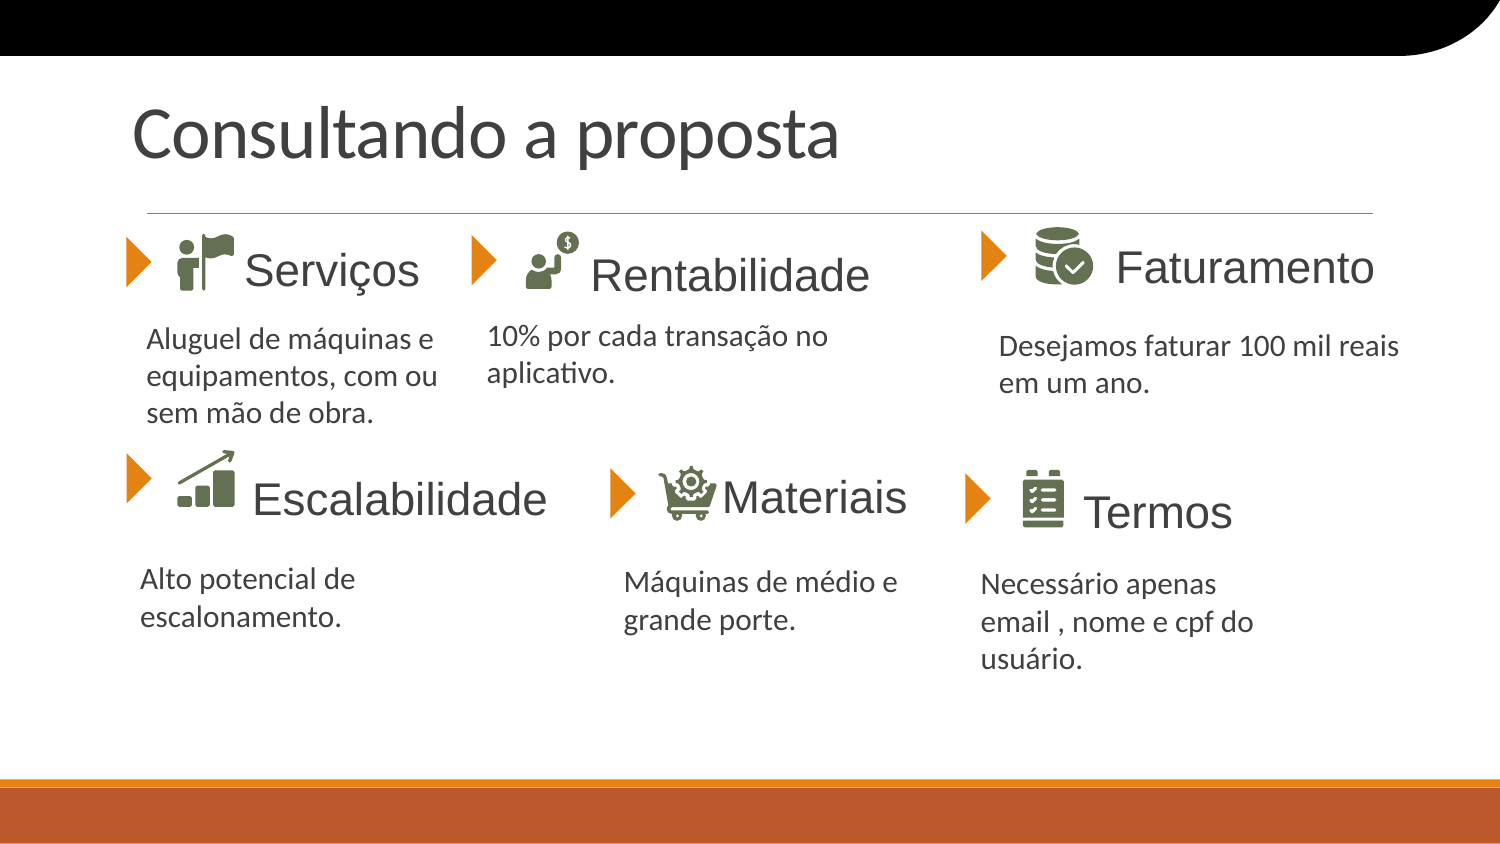

# Consultando a proposta
Faturamento
Serviços

Rentabilidade

10% por cada transação no aplicativo.
Aluguel de máquinas e equipamentos, com ou sem mão de obra.
Desejamos faturar 100 mil reais em um ano.

Materiais
Escalabilidade

Termos

Alto potencial de escalonamento.
Máquinas de médio e grande porte.
Necessário apenas email , nome e cpf do usuário.